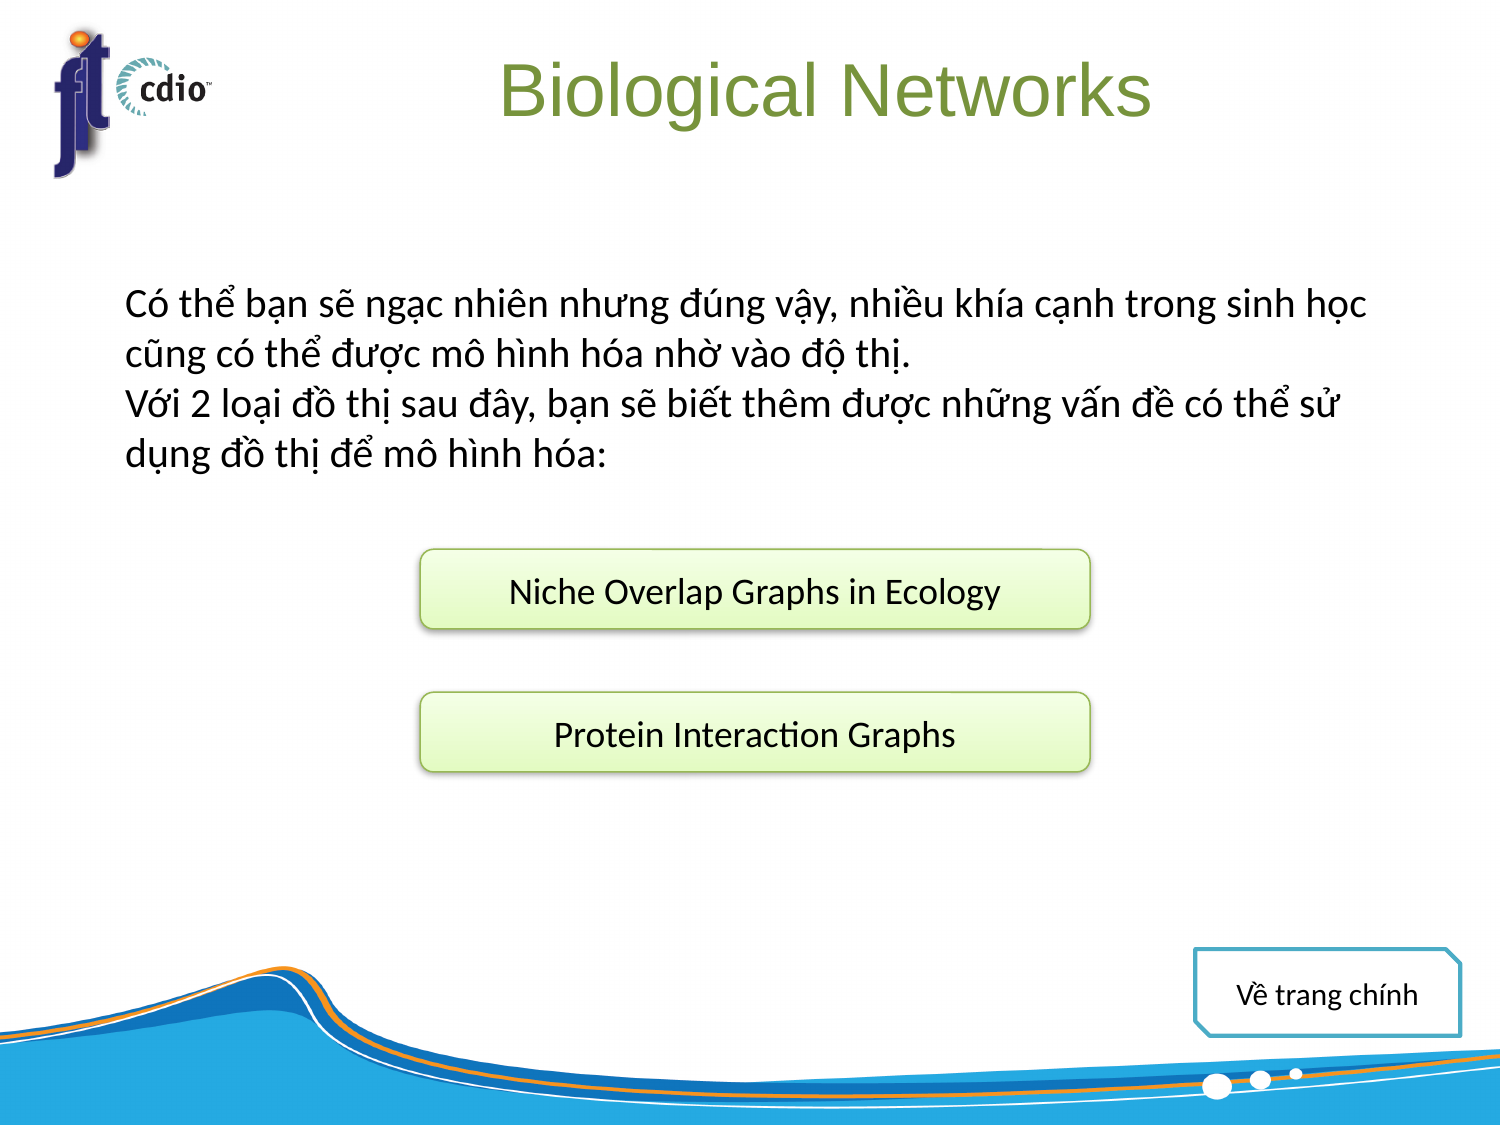

# Biological Networks
Có thể bạn sẽ ngạc nhiên nhưng đúng vậy, nhiều khía cạnh trong sinh học cũng có thể được mô hình hóa nhờ vào độ thị.
Với 2 loại đồ thị sau đây, bạn sẽ biết thêm được những vấn đề có thể sử dụng đồ thị để mô hình hóa:
Niche Overlap Graphs in Ecology
Protein Interaction Graphs
Về trang chính